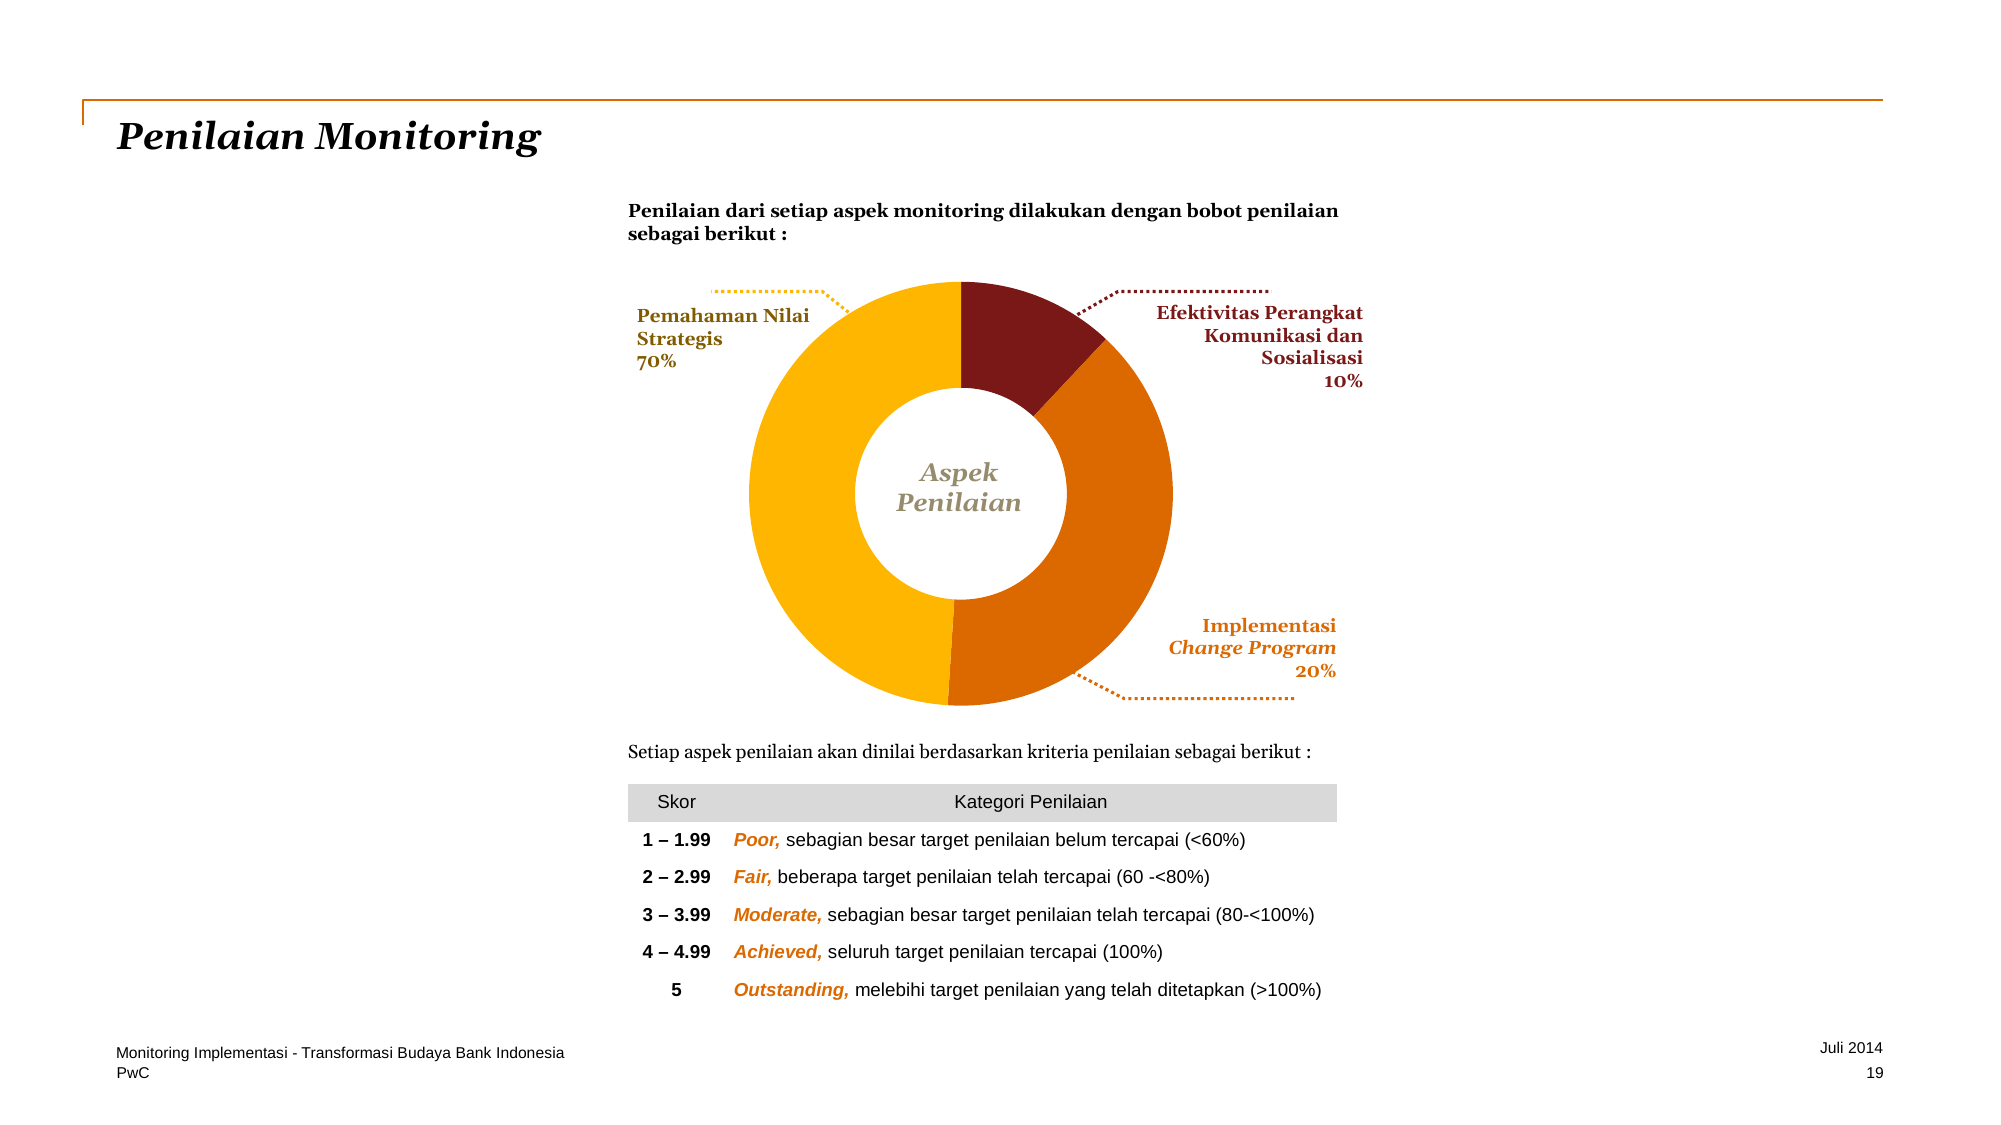

# Penilaian Monitoring
Penilaian dari setiap aspek monitoring dilakukan dengan bobot penilaian sebagai berikut :

### Chart

| Category | Sales |
|---|---|
| Profit Taxes | 12.0 |
| Labour taxes | 39.0 |
| Other taxes | 49.0 |

Efektivitas Perangkat Komunikasi dan Sosialisasi
10%
Pemahaman Nilai Strategis
70%
Aspek Penilaian
Implementasi Change Program
20%

Setiap aspek penilaian akan dinilai berdasarkan kriteria penilaian sebagai berikut :
| Skor | Kategori Penilaian |
| --- | --- |
| 1 – 1.99 | Poor, sebagian besar target penilaian belum tercapai (<60%) |
| 2 – 2.99 | Fair, beberapa target penilaian telah tercapai (60 -<80%) |
| 3 – 3.99 | Moderate, sebagian besar target penilaian telah tercapai (80-<100%) |
| 4 – 4.99 | Achieved, seluruh target penilaian tercapai (100%) |
| 5 | Outstanding, melebihi target penilaian yang telah ditetapkan (>100%) |
Monitoring Implementasi - Transformasi Budaya Bank Indonesia
Juli 2014
19